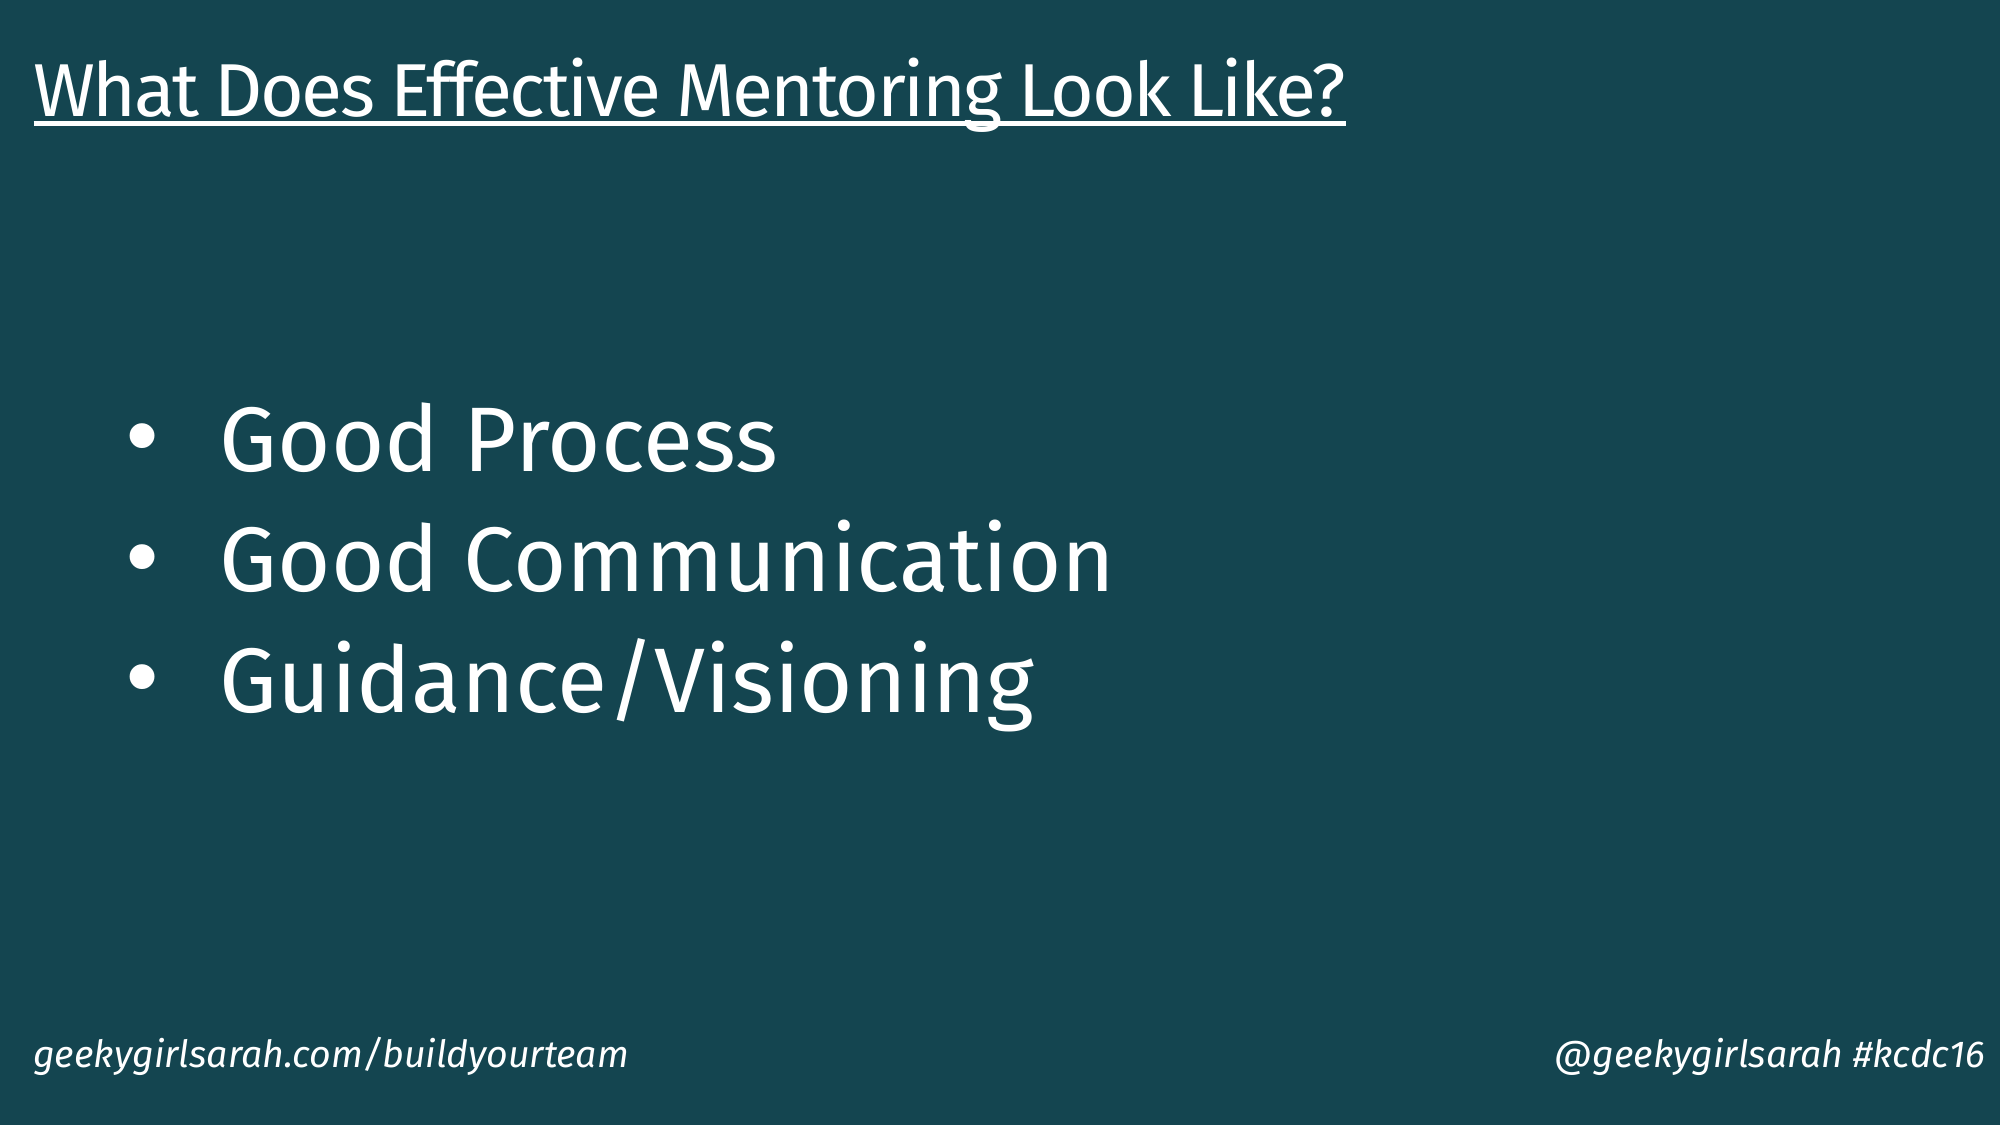

# What Does Effective Mentoring Look Like?
Good Process
Good Communication
Guidance/Visioning